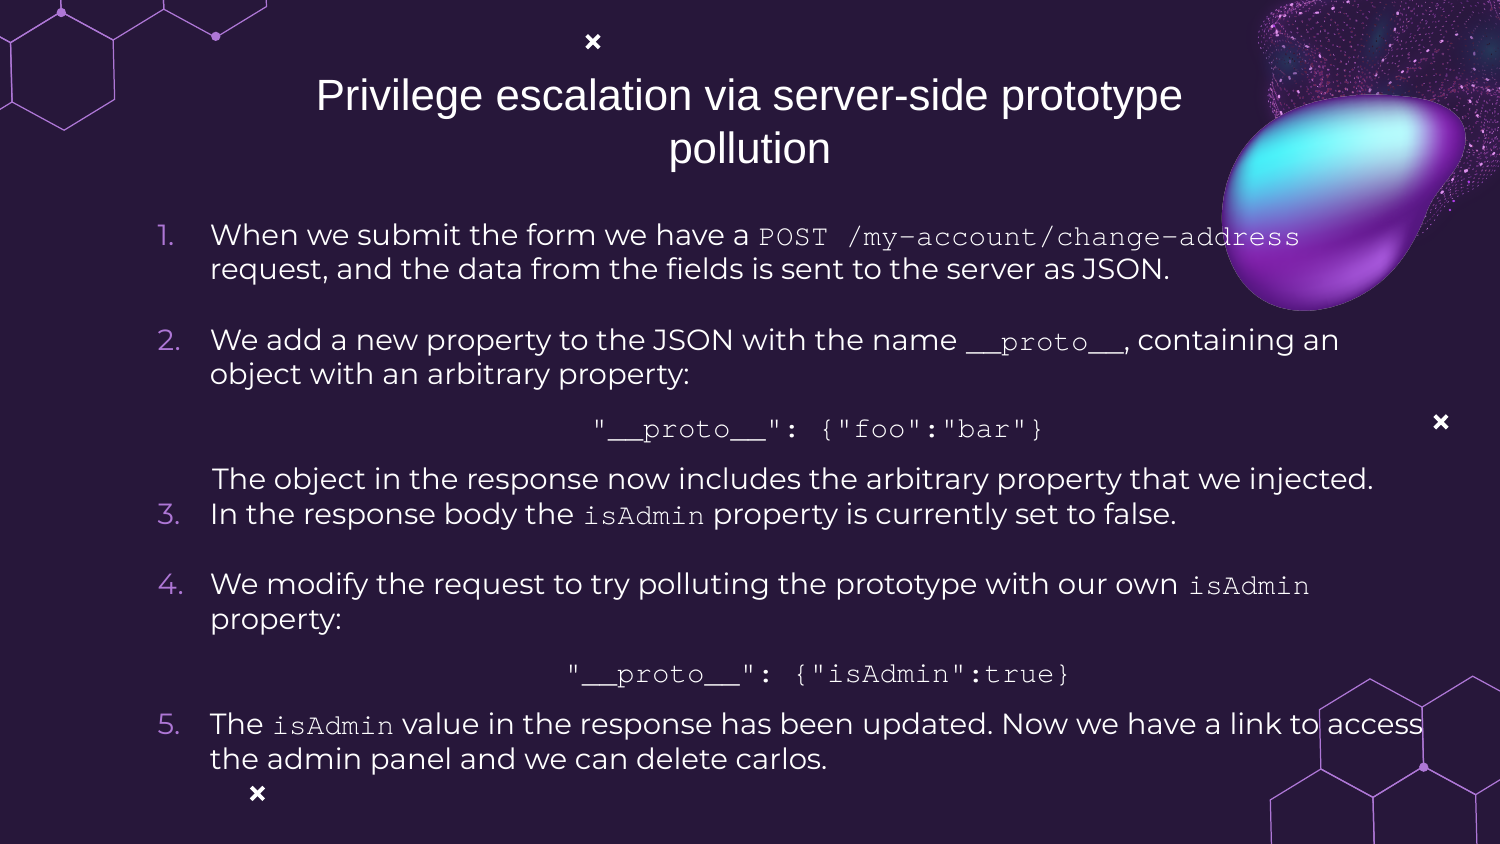

Privilege escalation via server-side prototype pollution
When we submit the form we have a POST /my-account/change-address request, and the data from the fields is sent to the server as JSON.

We add a new property to the JSON with the name __proto__, containing an object with an arbitrary property:

"__proto__": {"foo":"bar"}

iThe object in the response now includes the arbitrary property that we injected.
In the response body the isAdmin property is currently set to false.

We modify the request to try polluting the prototype with our own isAdmin property:

"__proto__": {"isAdmin":true}

The isAdmin value in the response has been updated. Now we have a link to access the admin panel and we can delete carlos.